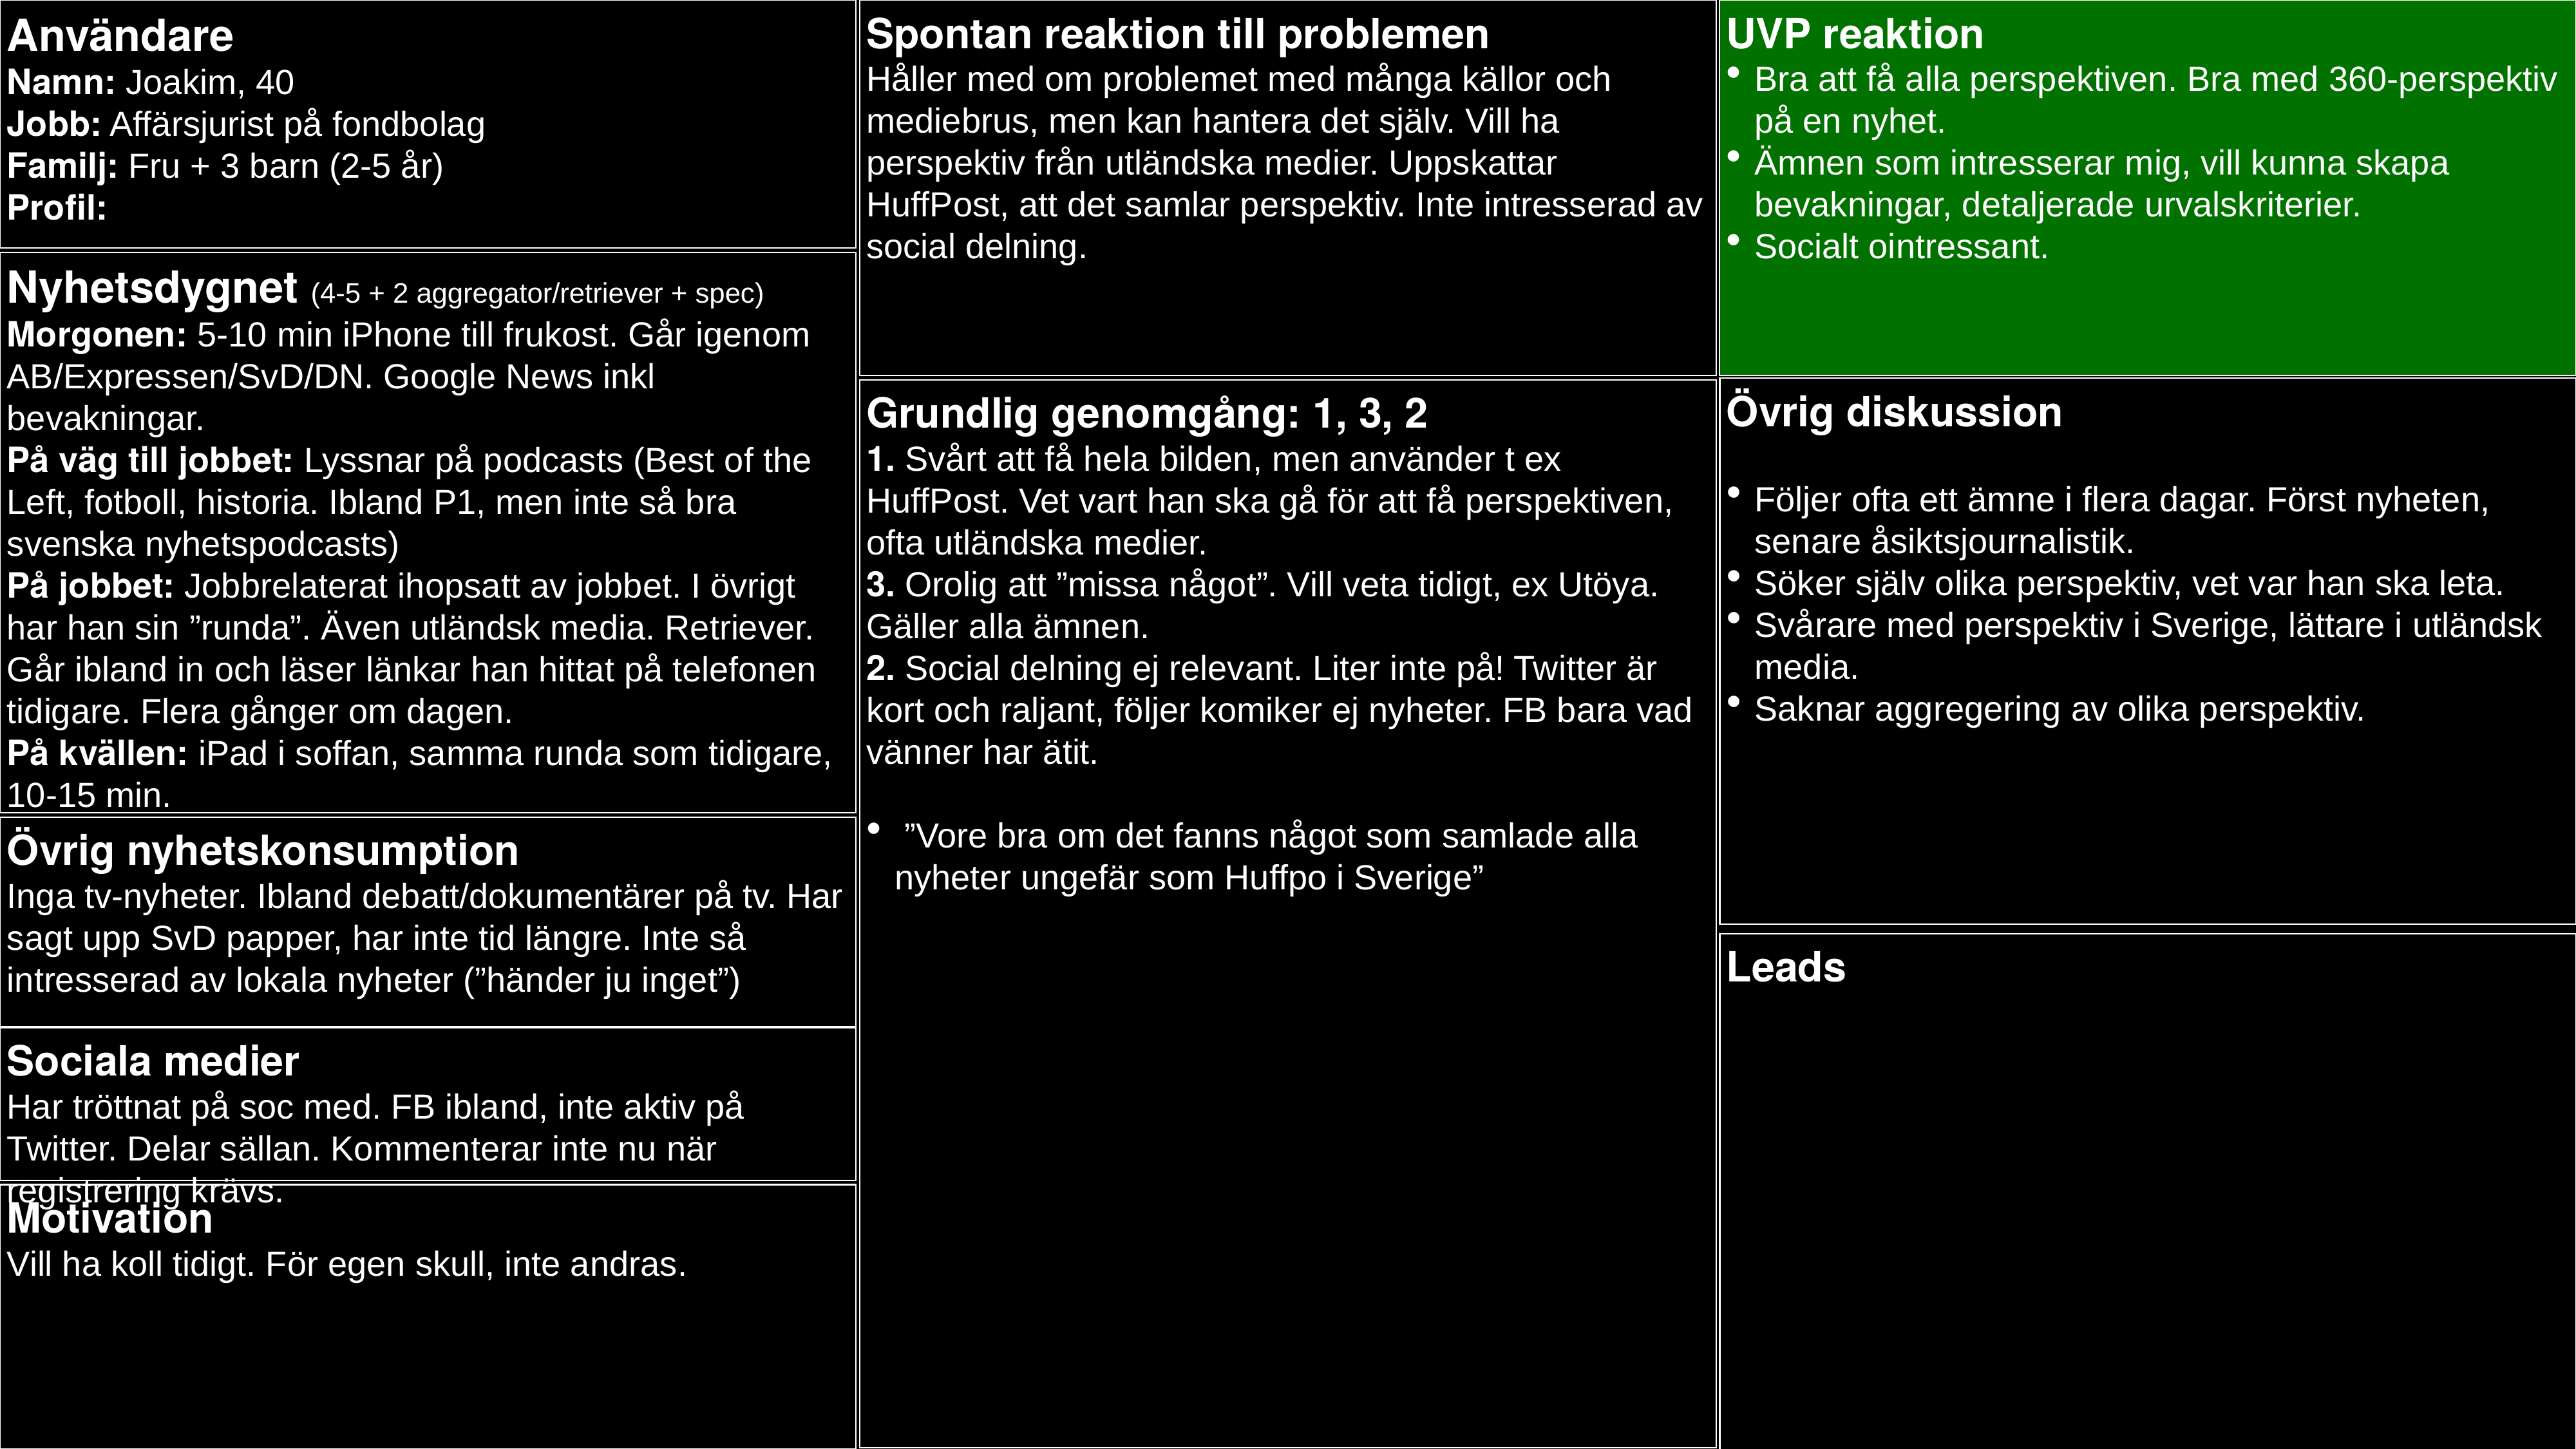

Användare
Namn: Joakim, 40
Jobb: Affärsjurist på fondbolag
Familj: Fru + 3 barn (2-5 år)
Profil:
Spontan reaktion till problemen
Håller med om problemet med många källor och mediebrus, men kan hantera det själv. Vill ha perspektiv från utländska medier. Uppskattar HuffPost, att det samlar perspektiv. Inte intresserad av social delning.
UVP reaktion
Bra att få alla perspektiven. Bra med 360-perspektiv på en nyhet.
Ämnen som intresserar mig, vill kunna skapa bevakningar, detaljerade urvalskriterier.
Socialt ointressant.
UVP reaktion
Bra att få alla perspektiven. Bra med 360-perspektiv på en nyhet.
Ämnen som intresserar mig, vill kunna skapa bevakningar, detaljerade urvalskriterier.
Socialt ointressant.
Nyhetsdygnet (4-5 + 2 aggregator/retriever + spec)
Morgonen: 5-10 min iPhone till frukost. Går igenom AB/Expressen/SvD/DN. Google News inkl bevakningar.
På väg till jobbet: Lyssnar på podcasts (Best of the Left, fotboll, historia. Ibland P1, men inte så bra svenska nyhetspodcasts)
På jobbet: Jobbrelaterat ihopsatt av jobbet. I övrigt har han sin ”runda”. Även utländsk media. Retriever. Går ibland in och läser länkar han hittat på telefonen tidigare. Flera gånger om dagen.
På kvällen: iPad i soffan, samma runda som tidigare, 10-15 min.
Övrig diskussion

Följer ofta ett ämne i flera dagar. Först nyheten, senare åsiktsjournalistik.
Söker själv olika perspektiv, vet var han ska leta.
Svårare med perspektiv i Sverige, lättare i utländsk media.
Saknar aggregering av olika perspektiv.
Grundlig genomgång: 1, 3, 2
1. Svårt att få hela bilden, men använder t ex HuffPost. Vet vart han ska gå för att få perspektiven, ofta utländska medier.
3. Orolig att ”missa något”. Vill veta tidigt, ex Utöya. Gäller alla ämnen.
2. Social delning ej relevant. Liter inte på! Twitter är kort och raljant, följer komiker ej nyheter. FB bara vad vänner har ätit.

 ”Vore bra om det fanns något som samlade alla nyheter ungefär som Huffpo i Sverige”

Övrig nyhetskonsumption
Inga tv-nyheter. Ibland debatt/dokumentärer på tv. Har sagt upp SvD papper, har inte tid längre. Inte så intresserad av lokala nyheter (”händer ju inget”)
Leads

Sociala medier
Har tröttnat på soc med. FB ibland, inte aktiv på Twitter. Delar sällan. Kommenterar inte nu när registrering krävs.
Motivation
Vill ha koll tidigt. För egen skull, inte andras.